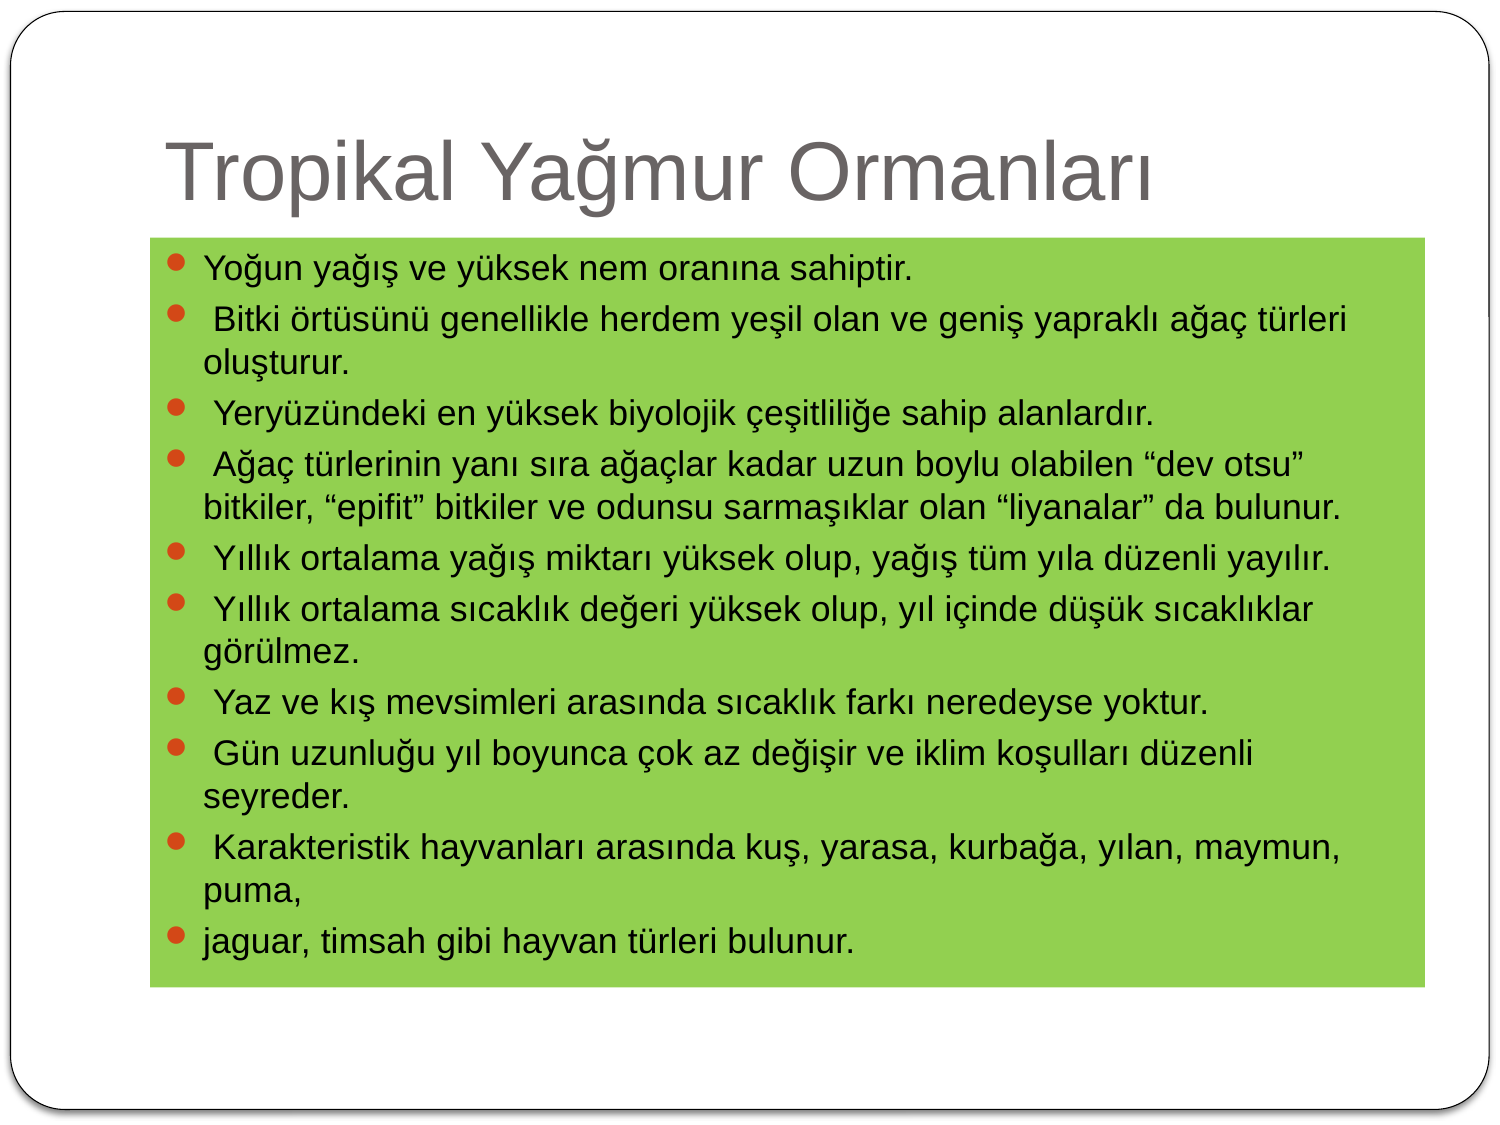

# Tropikal Yağmur Ormanları
Yoğun yağış ve yüksek nem oranına sahiptir.
 Bitki örtüsünü genellikle herdem yeşil olan ve geniş yapraklı ağaç türleri oluşturur.
 Yeryüzündeki en yüksek biyolojik çeşitliliğe sahip alanlardır.
 Ağaç türlerinin yanı sıra ağaçlar kadar uzun boylu olabilen “dev otsu” bitkiler, “epifit” bitkiler ve odunsu sarmaşıklar olan “liyanalar” da bulunur.
 Yıllık ortalama yağış miktarı yüksek olup, yağış tüm yıla düzenli yayılır.
 Yıllık ortalama sıcaklık değeri yüksek olup, yıl içinde düşük sıcaklıklar görülmez.
 Yaz ve kış mevsimleri arasında sıcaklık farkı neredeyse yoktur.
 Gün uzunluğu yıl boyunca çok az değişir ve iklim koşulları düzenli seyreder.
 Karakteristik hayvanları arasında kuş, yarasa, kurbağa, yılan, maymun, puma,
jaguar, timsah gibi hayvan türleri bulunur.